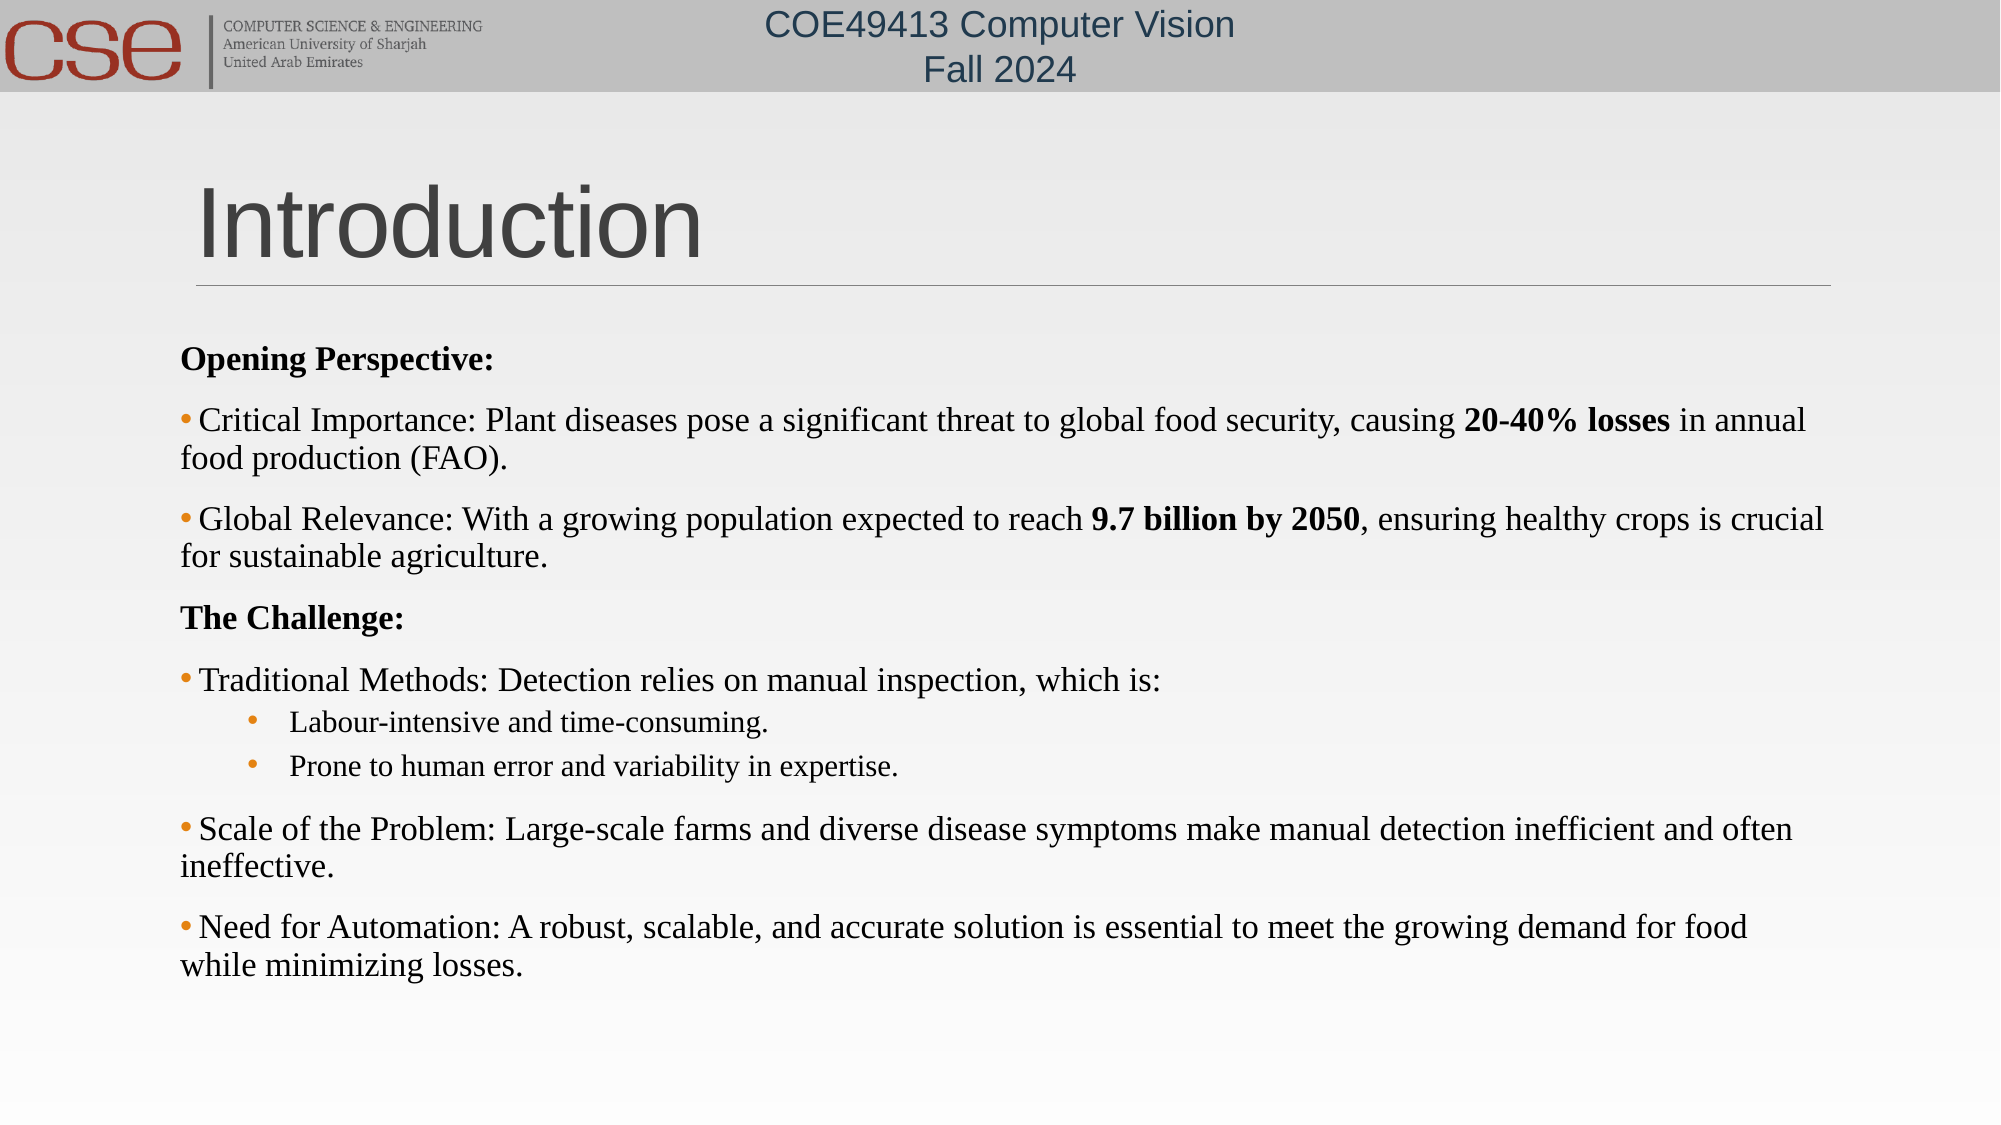

# Introduction
Opening Perspective:
 Critical Importance: Plant diseases pose a significant threat to global food security, causing 20-40% losses in annual food production (FAO).
 Global Relevance: With a growing population expected to reach 9.7 billion by 2050, ensuring healthy crops is crucial for sustainable agriculture.
The Challenge:
 Traditional Methods: Detection relies on manual inspection, which is:
Labour-intensive and time-consuming.
Prone to human error and variability in expertise.
 Scale of the Problem: Large-scale farms and diverse disease symptoms make manual detection inefficient and often ineffective.
 Need for Automation: A robust, scalable, and accurate solution is essential to meet the growing demand for food while minimizing losses.